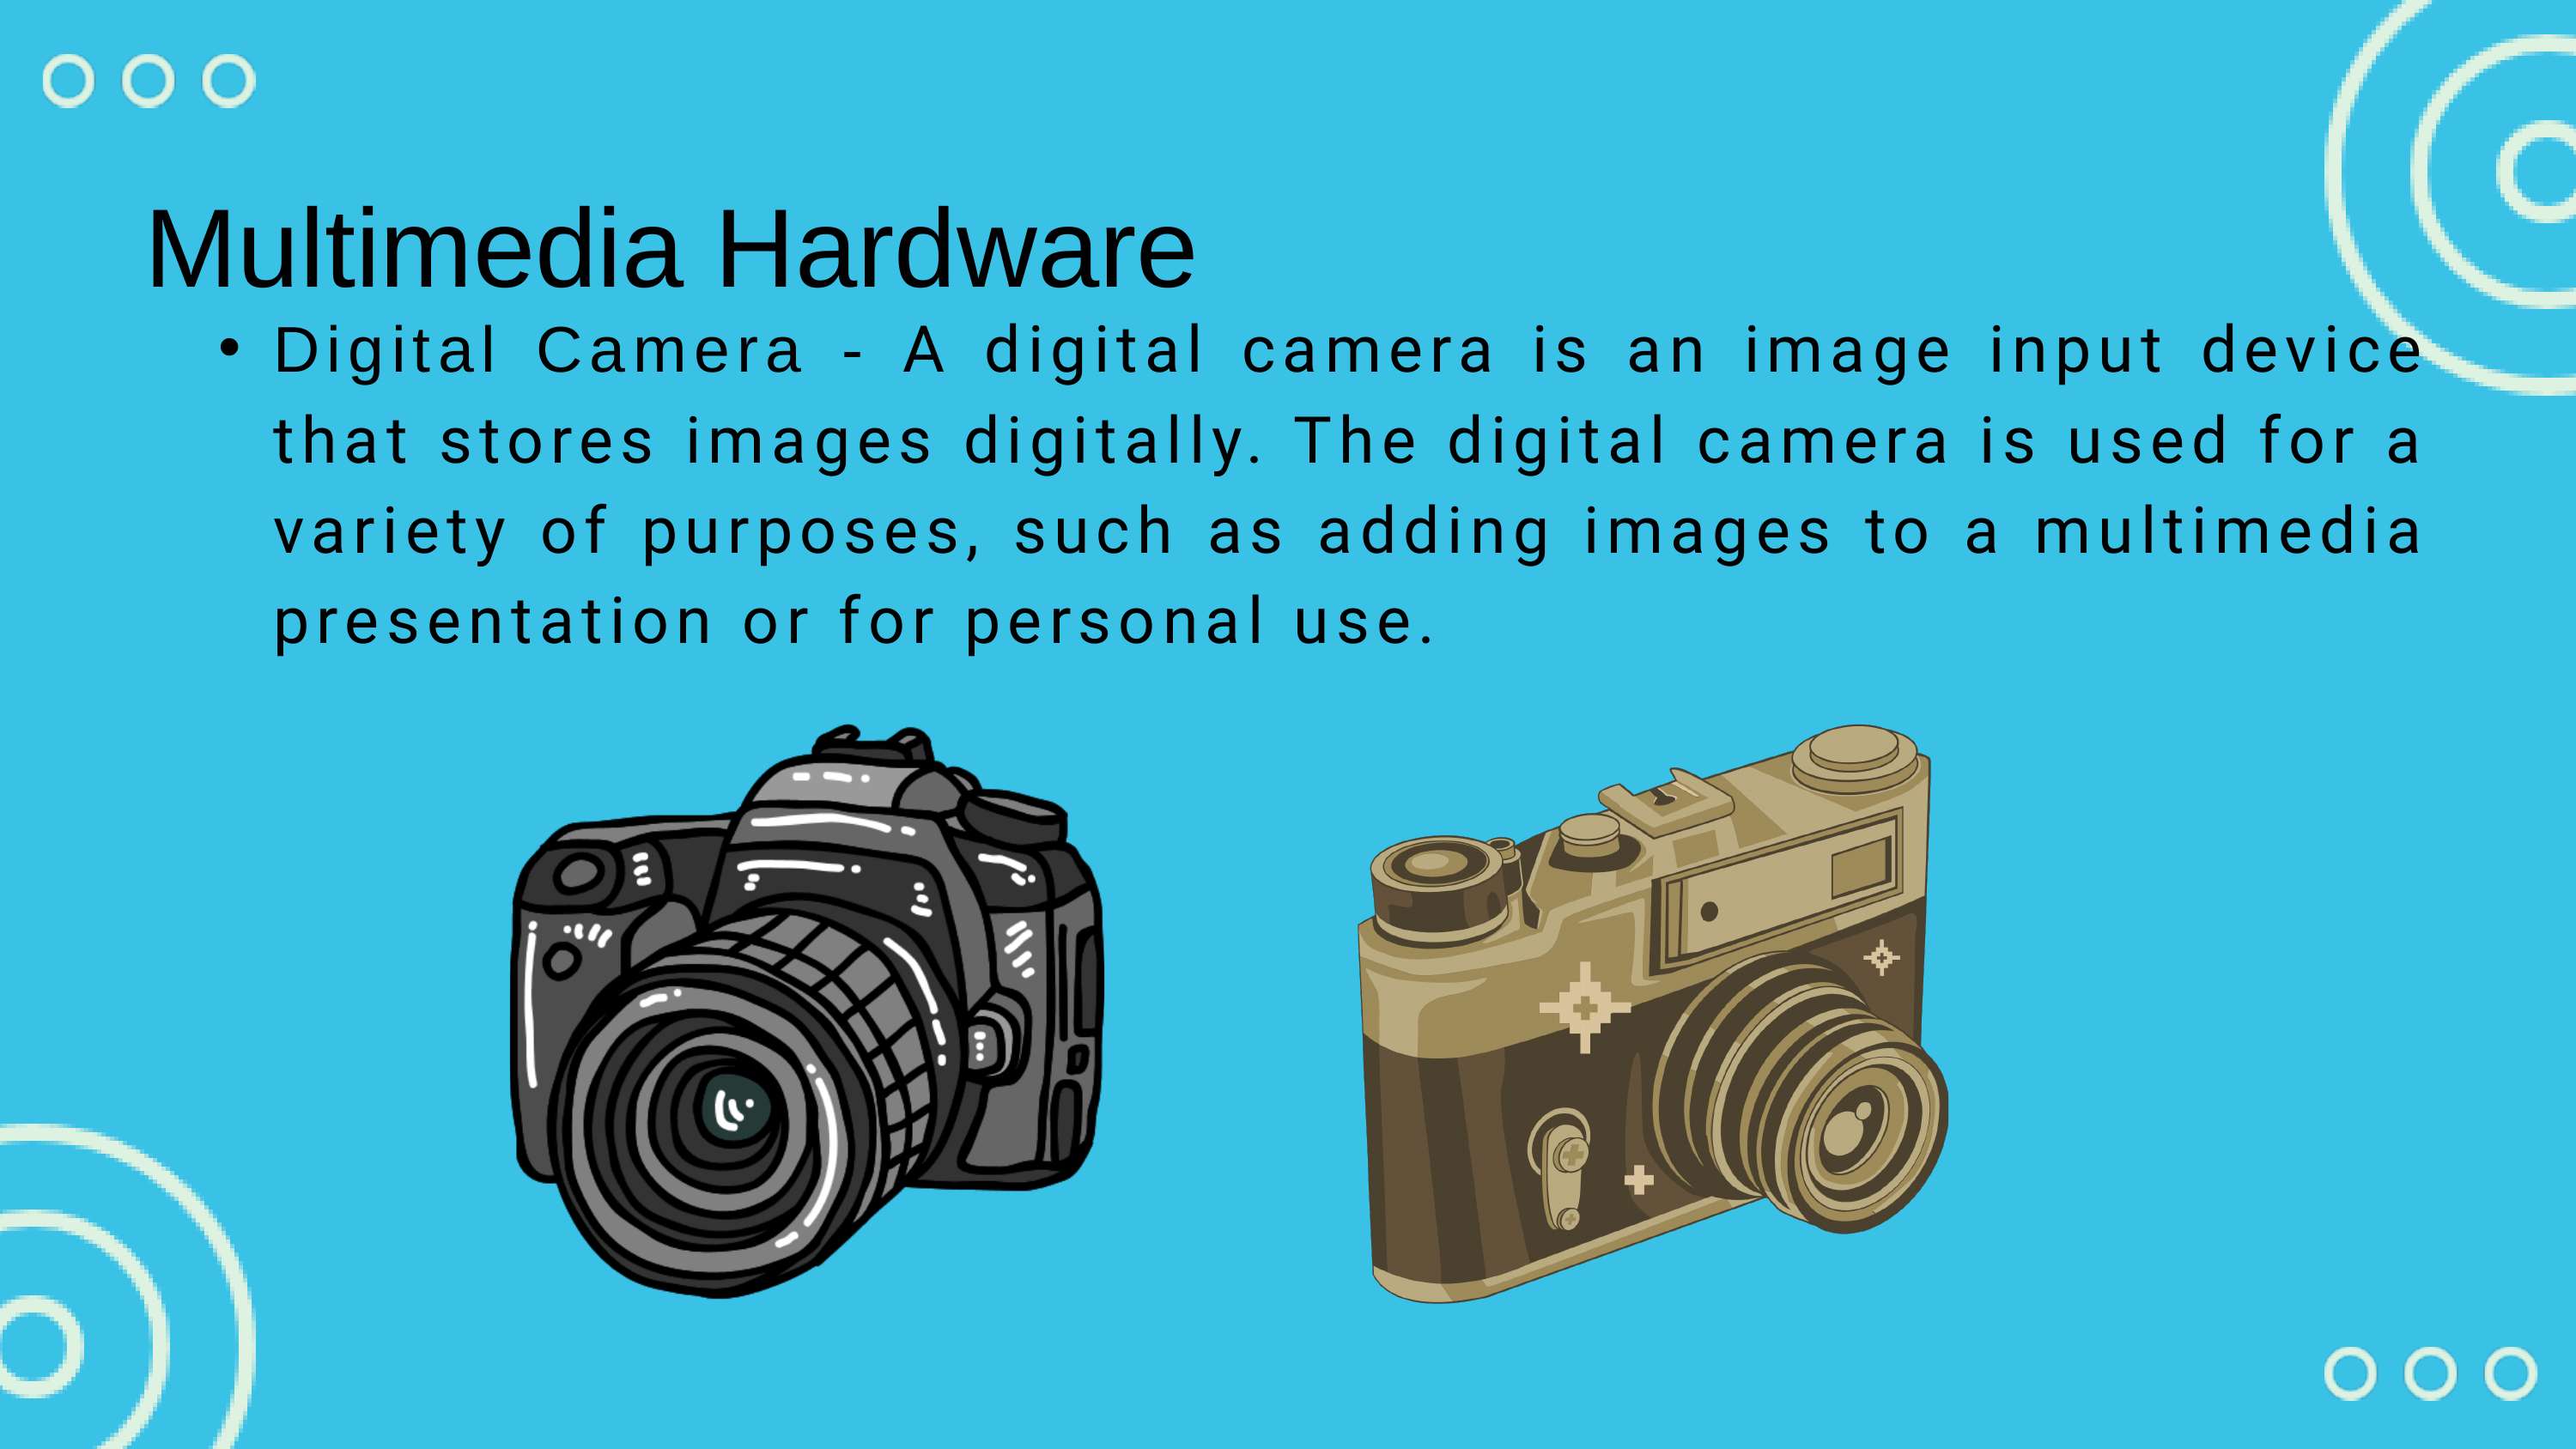

Multimedia Hardware
Digital Camera - A digital camera is an image input device that stores images digitally. The digital camera is used for a variety of purposes, such as adding images to a multimedia presentation or for personal use.